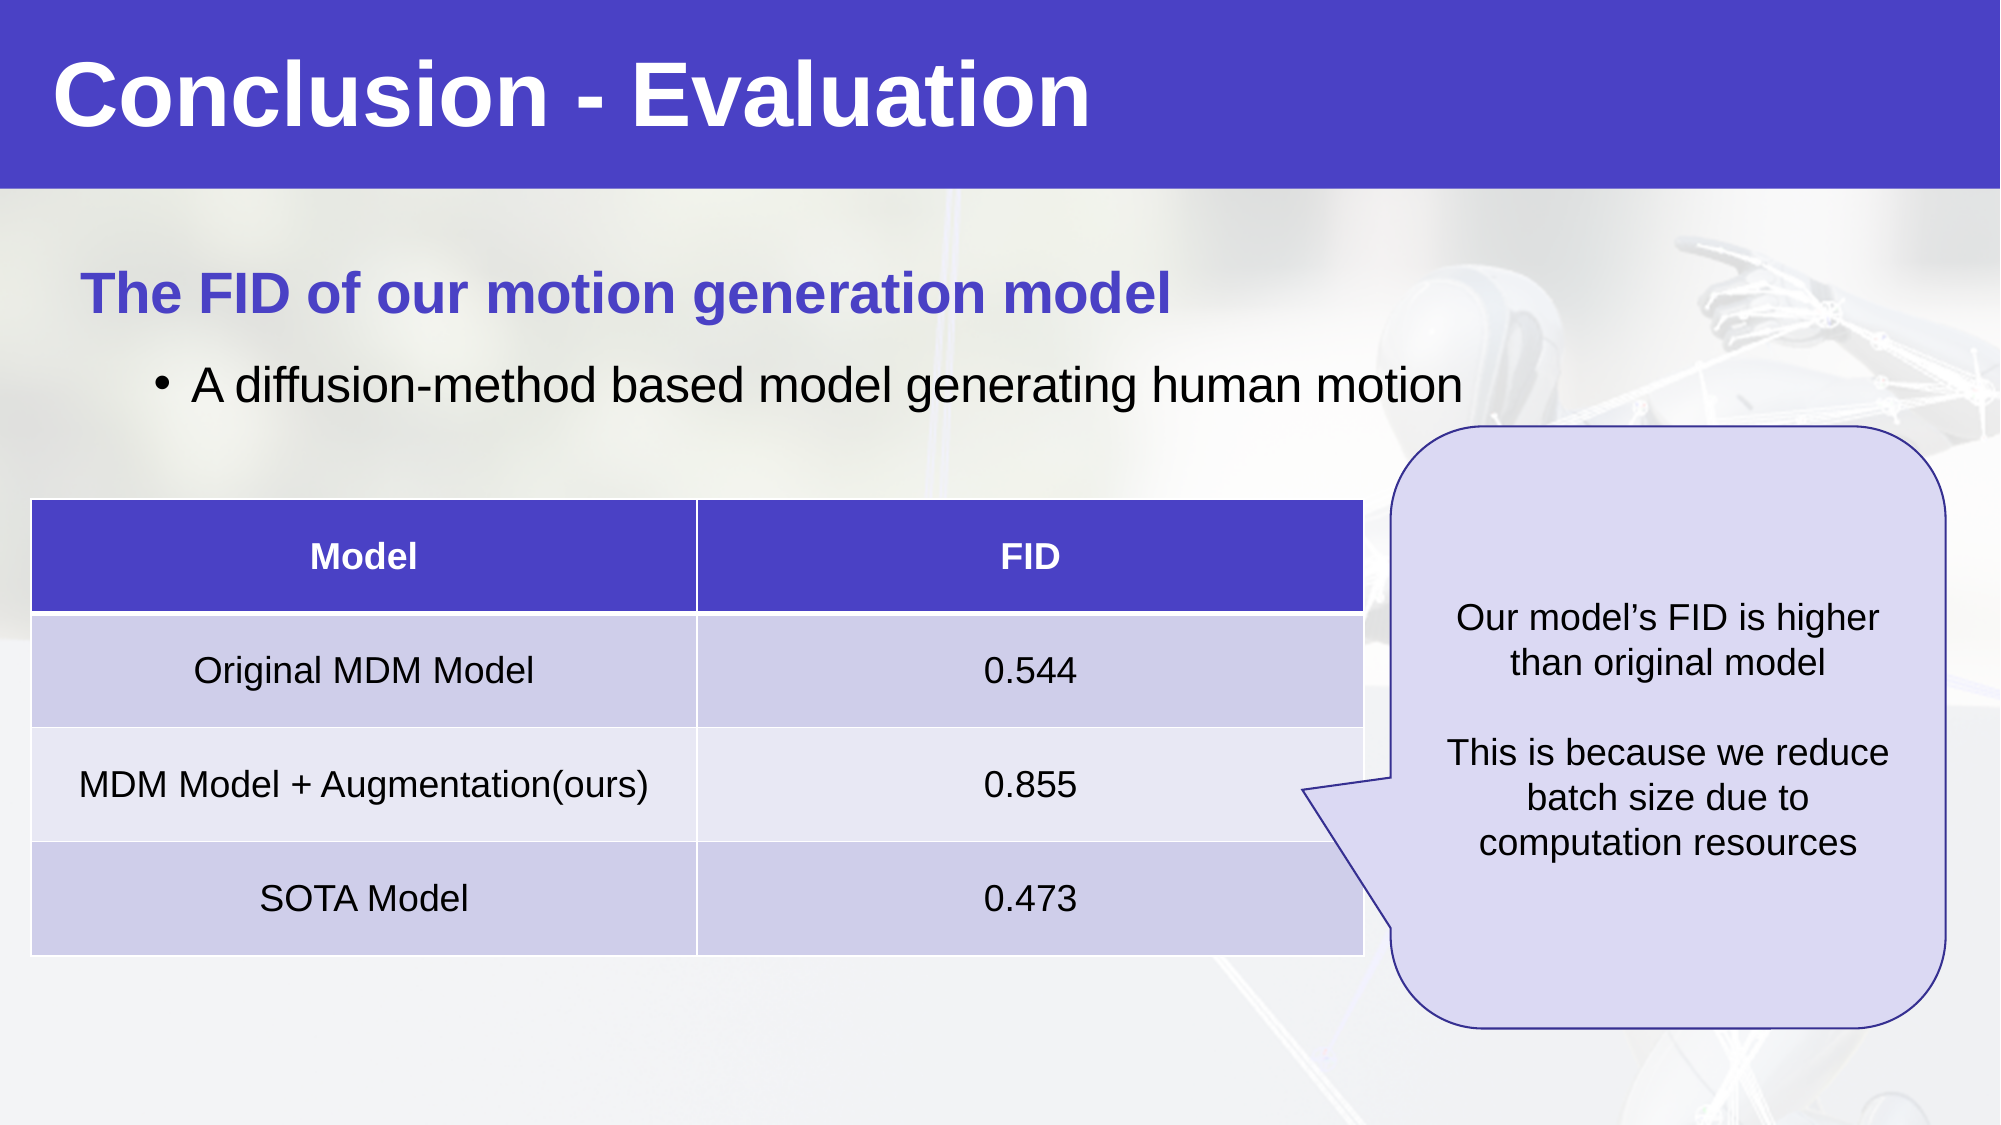

# Conclusion - Evaluation
The FID of our motion generation model
A diffusion-method based model generating human motion
Our model’s FID is higher than original model

This is because we reduce batch size due to computation resources
| Model | FID |
| --- | --- |
| Original MDM Model | 0.544 |
| MDM Model + Augmentation(ours) | 0.855 |
| SOTA Model | 0.473 |